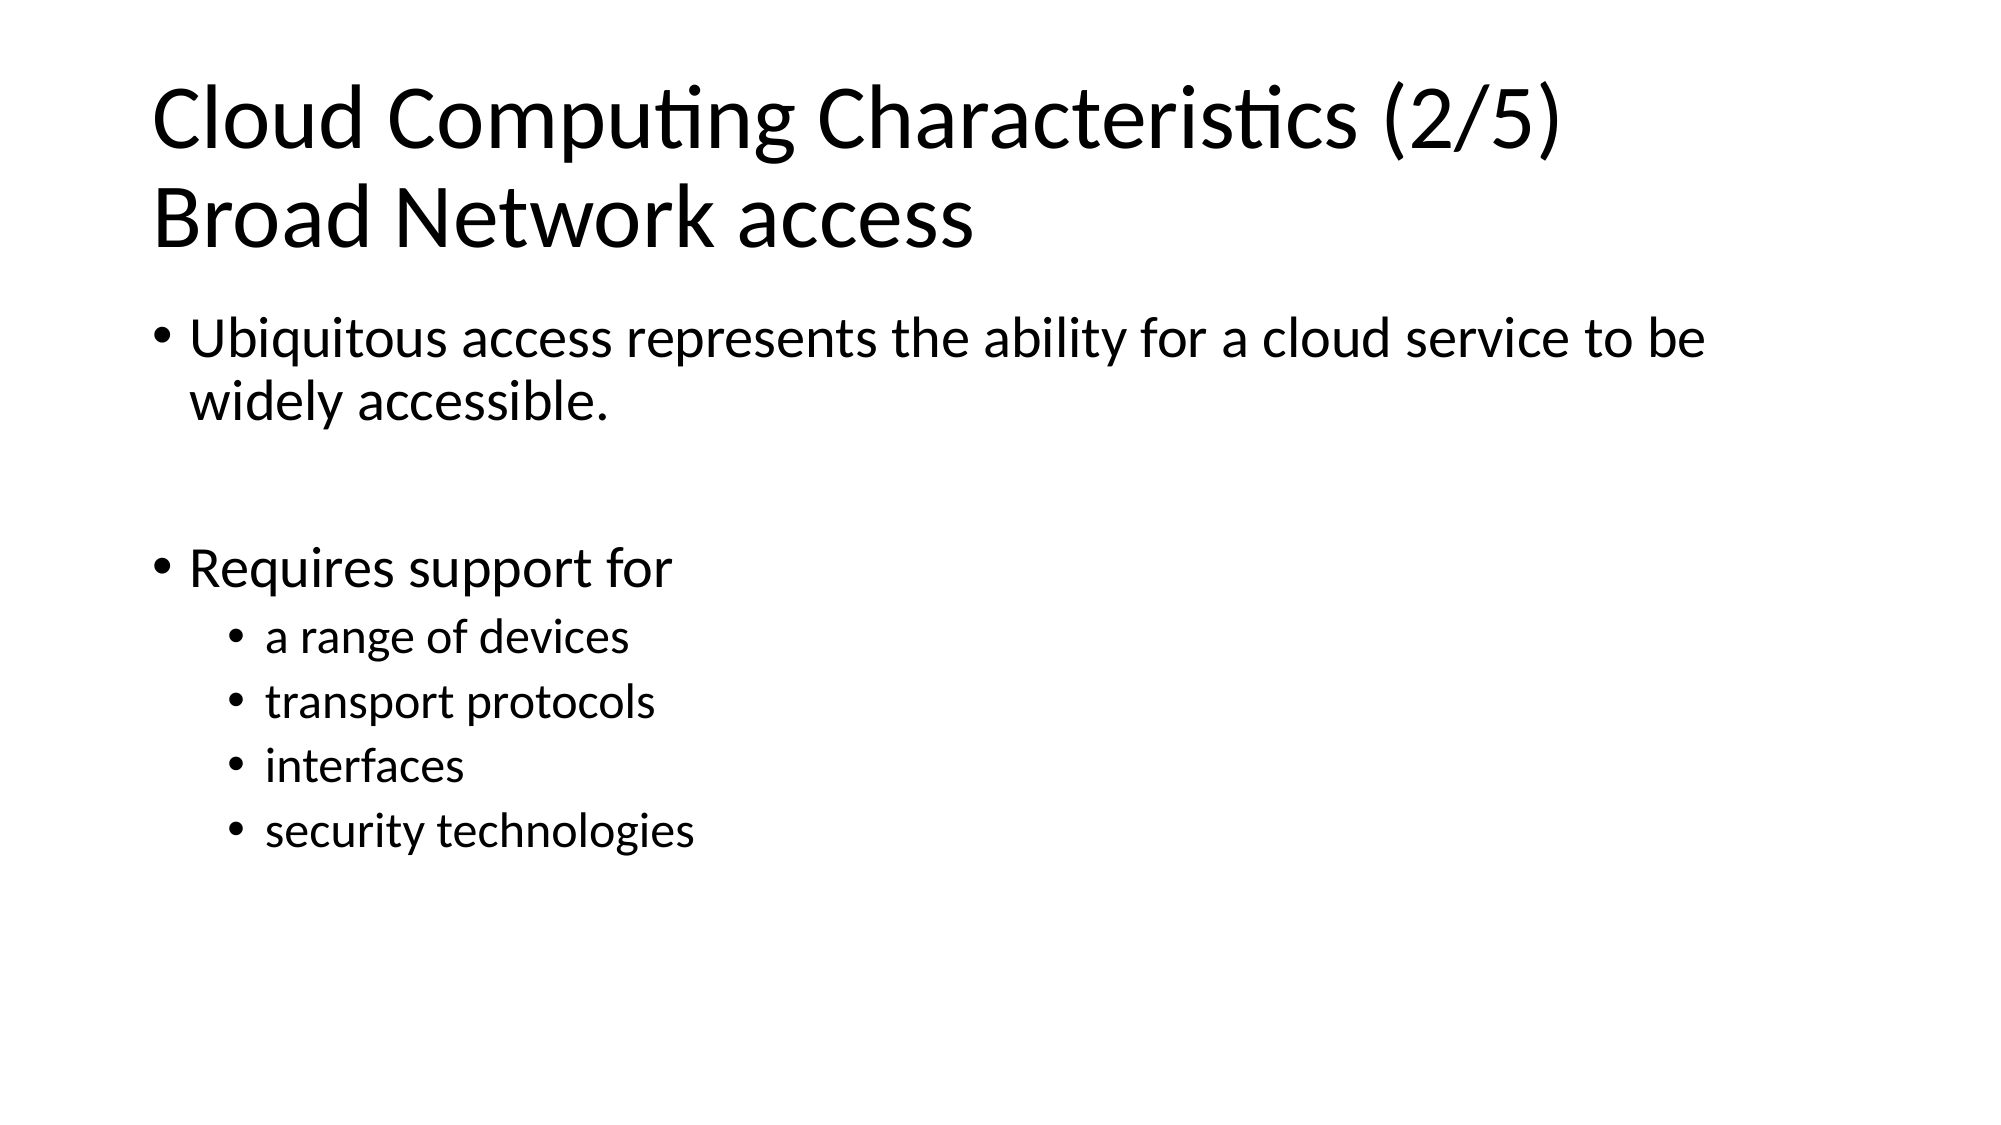

# Cloud Computing Characteristics (2/5) Broad Network access
Ubiquitous access represents the ability for a cloud service to be widely accessible.

Requires support for
a range of devices
transport protocols
interfaces
security technologies
117